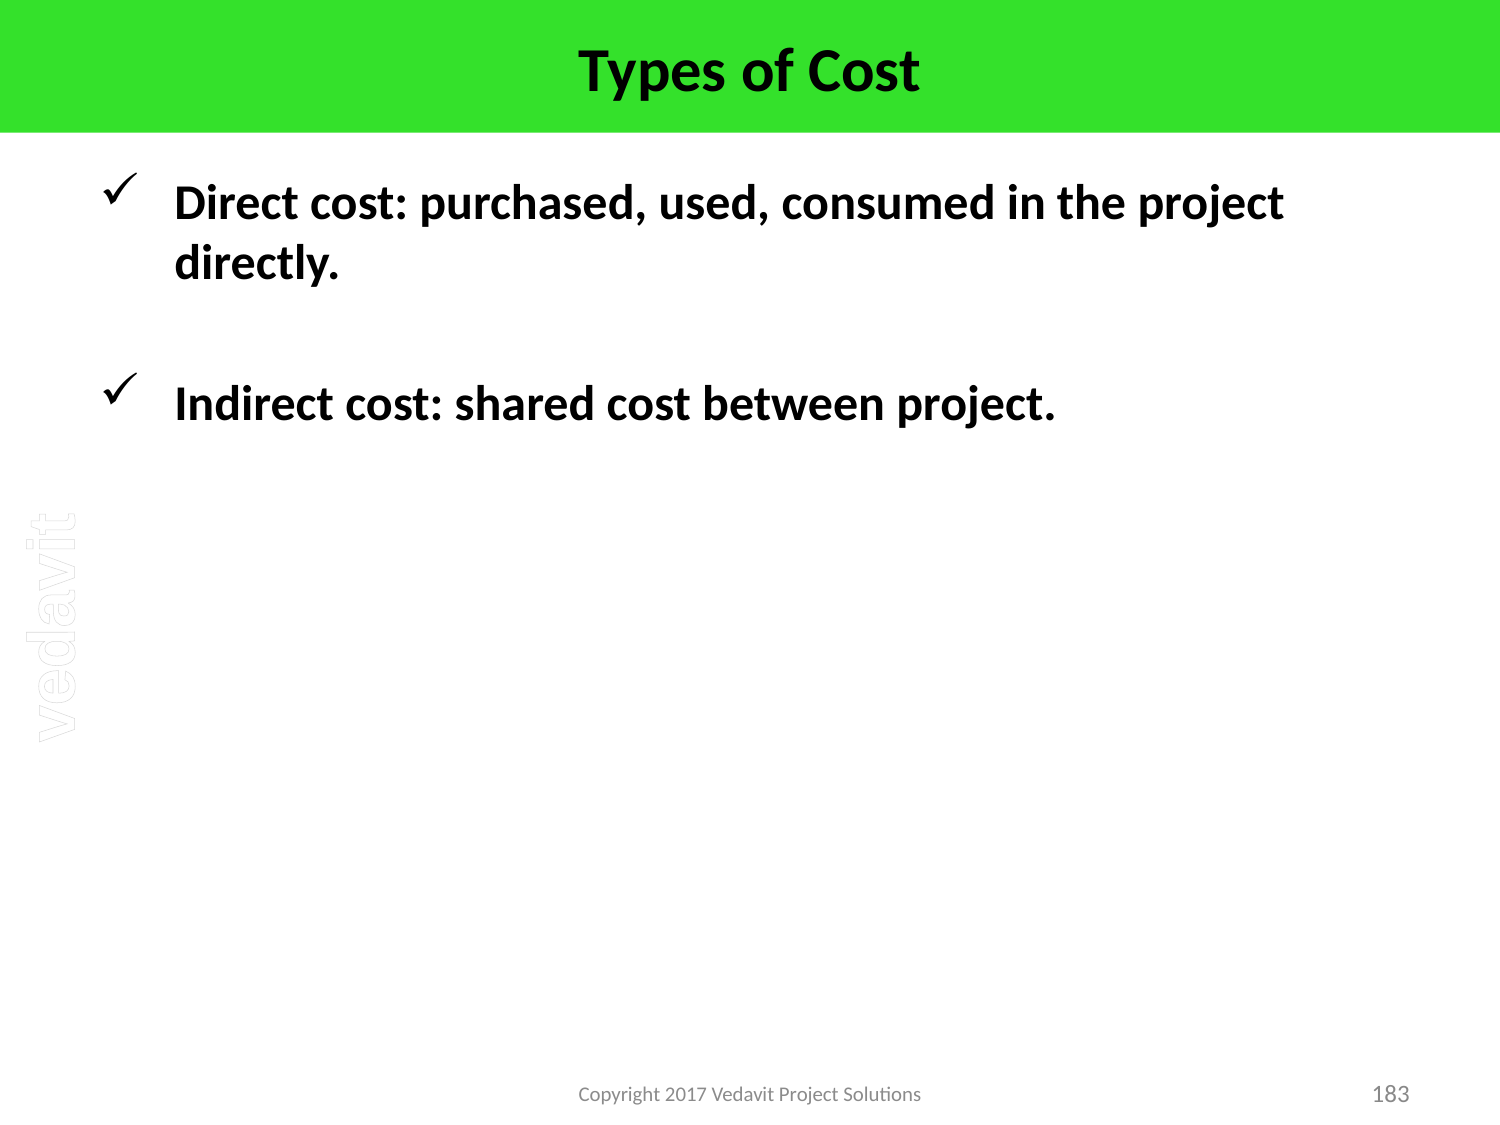

# Types of Cost
Direct cost: purchased, used, consumed in the project directly.

Indirect cost: shared cost between project.
Copyright 2017 Vedavit Project Solutions
183